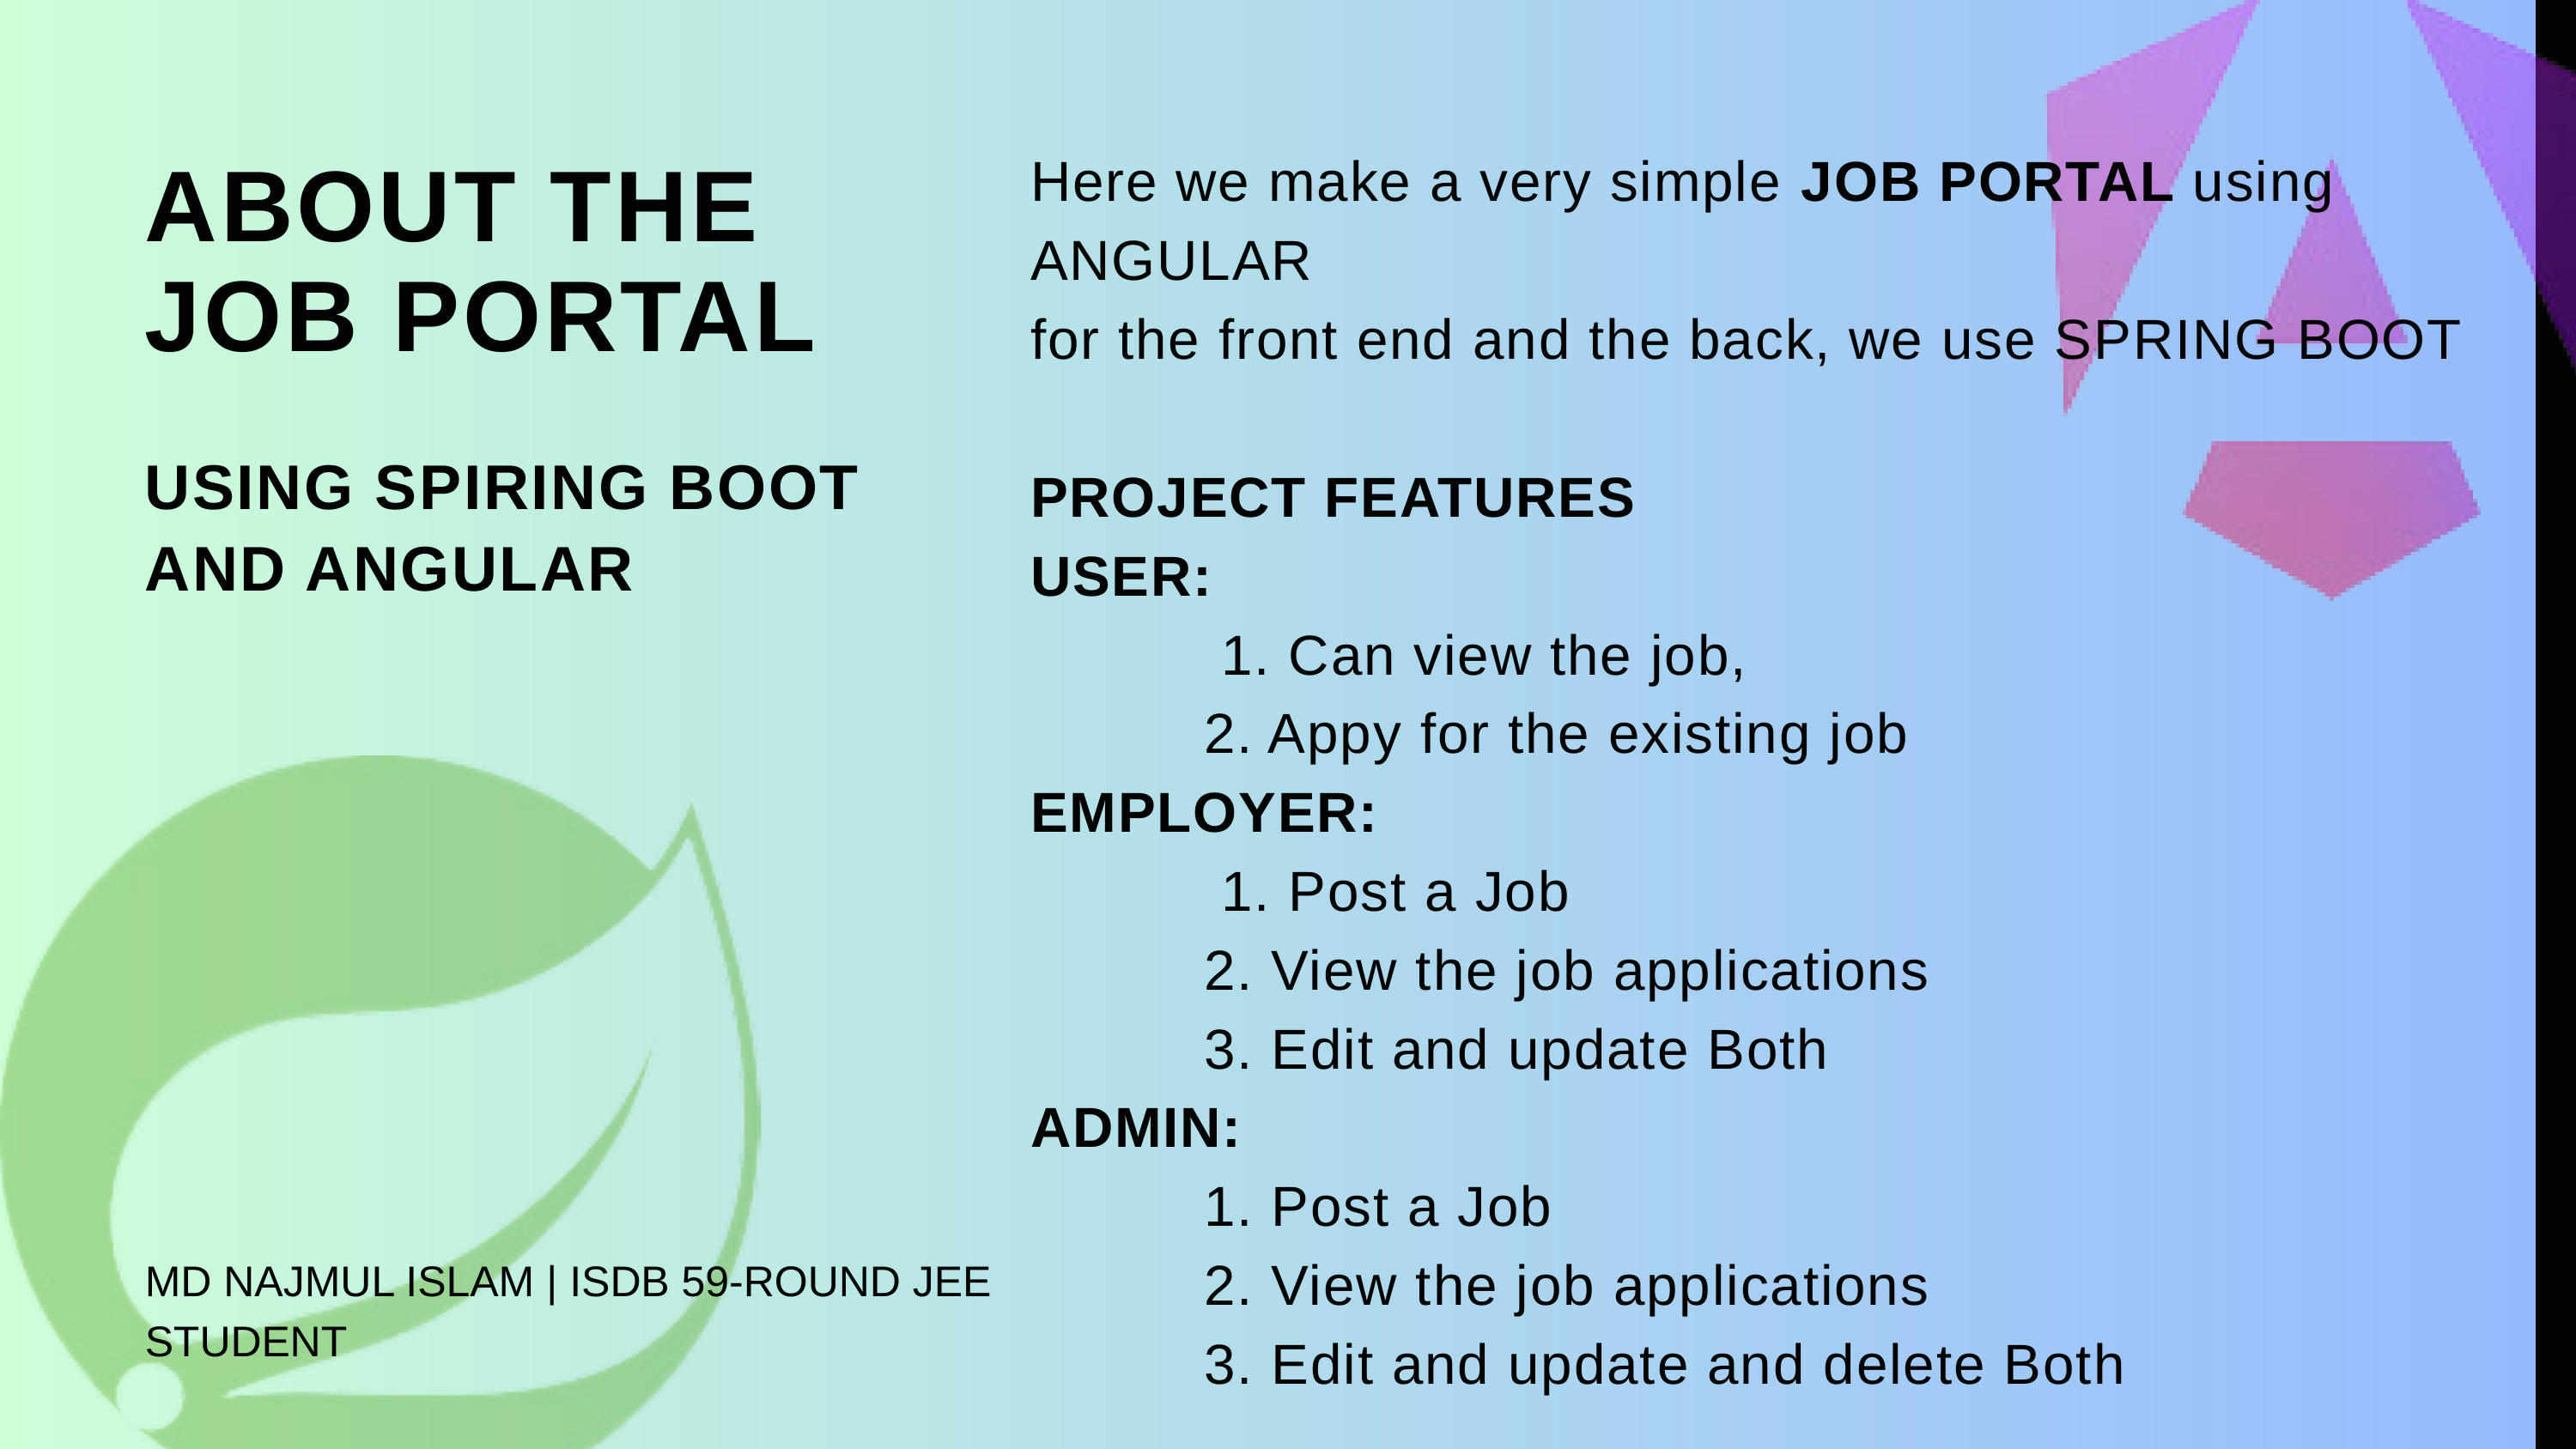

Here we make a very simple JOB PORTAL using ANGULAR
for the front end and the back, we use SPRING BOOT

PROJECT FEATURES
USER:
           1. Can view the job,
          2. Appy for the existing job
EMPLOYER:
           1. Post a Job
          2. View the job applications
          3. Edit and update Both
ADMIN:
          1. Post a Job
          2. View the job applications
          3. Edit and update and delete Both

ABOUT THE
JOB PORTAL
USING SPIRING BOOT AND ANGULAR

MD NAJMUL ISLAM | ISDB 59-ROUND JEE STUDENT